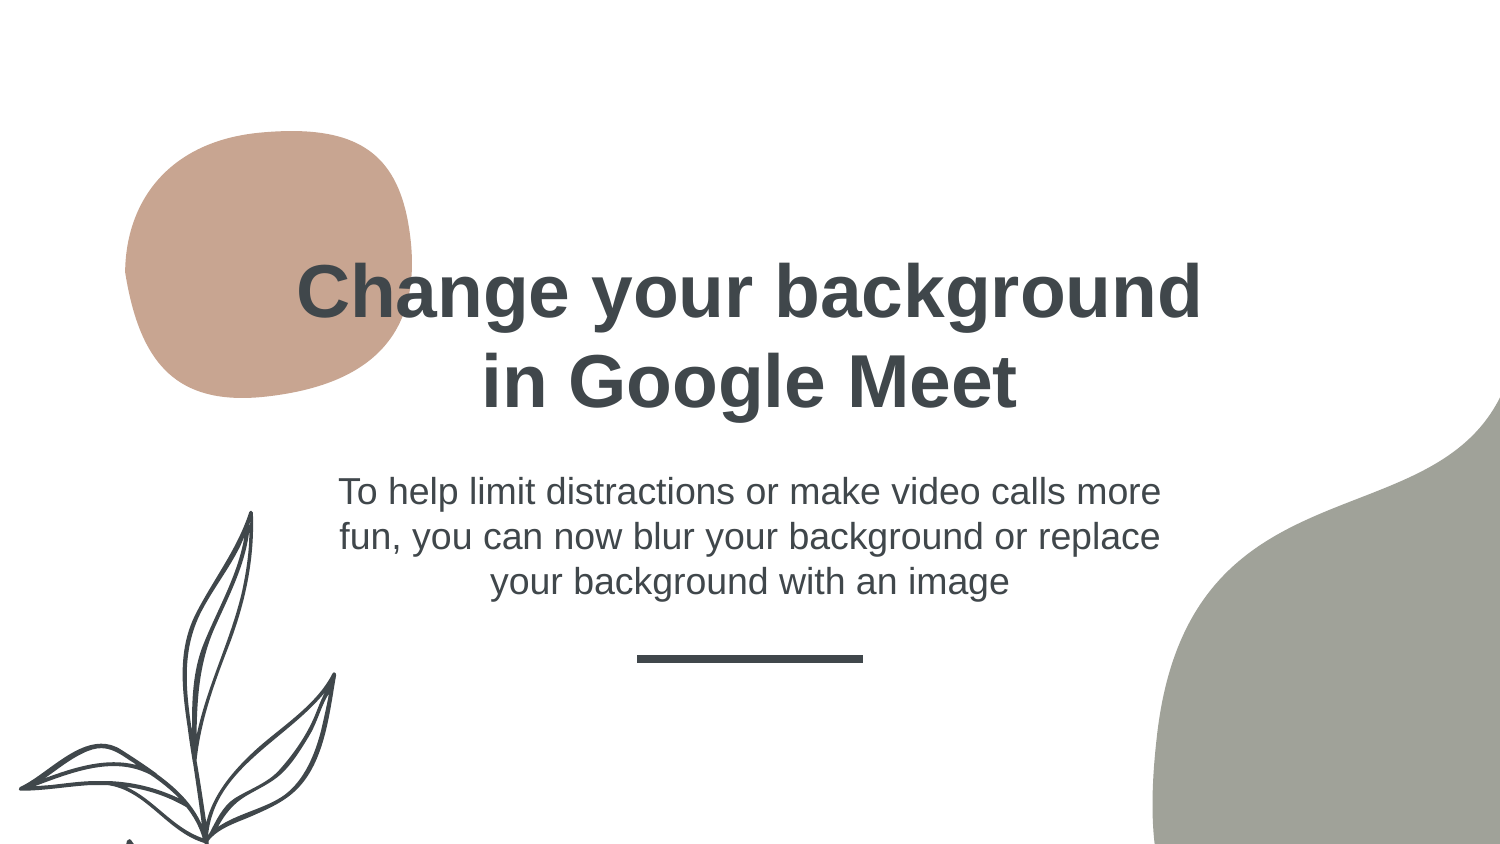

# Change your background in Google Meet
To help limit distractions or make video calls more fun, you can now blur your background or replace your background with an image